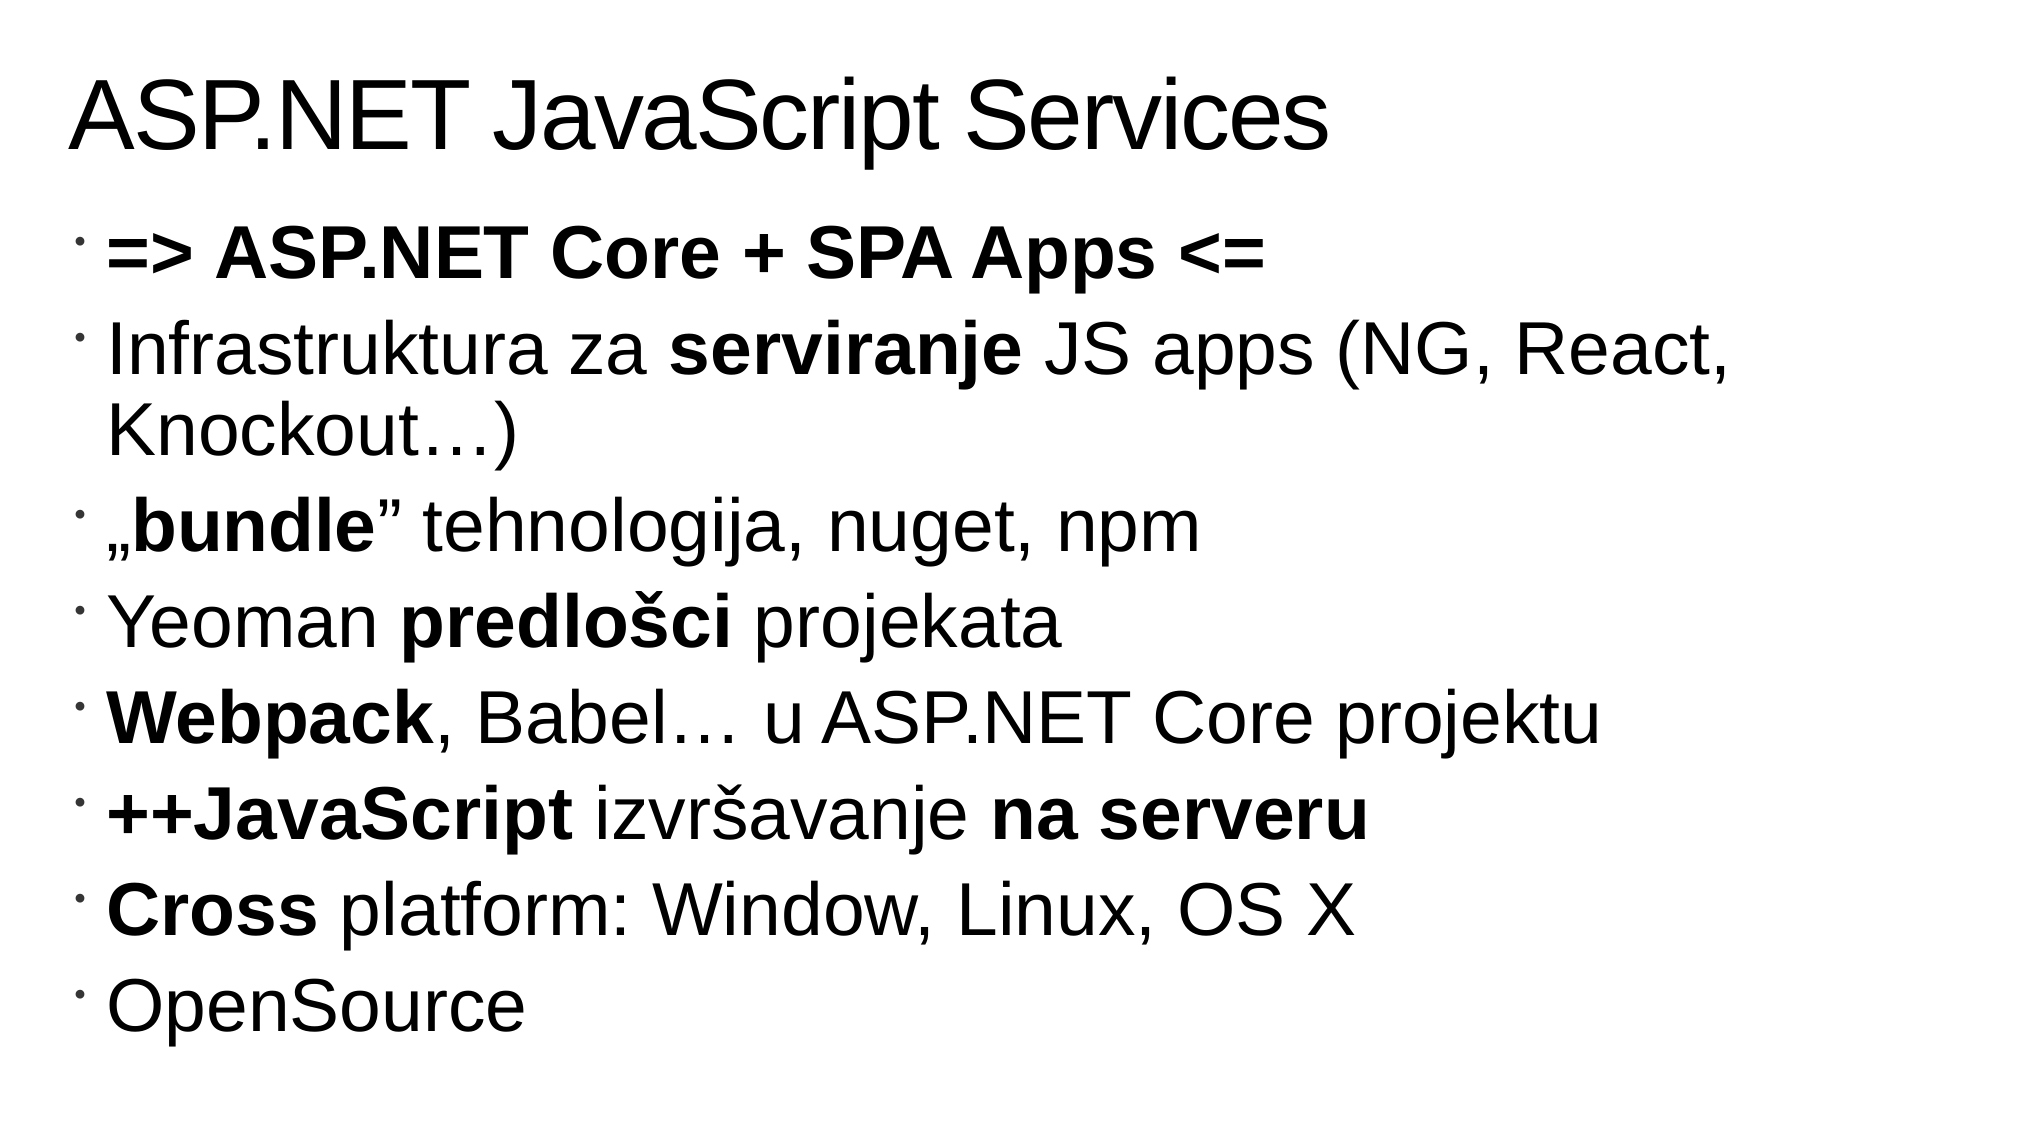

# ASP.NET JavaScript Services
=> ASP.NET Core + SPA Apps <=
Infrastruktura za serviranje JS apps (NG, React, Knockout…)
„bundle” tehnologija, nuget, npm
Yeoman predlošci projekata
Webpack, Babel… u ASP.NET Core projektu
++JavaScript izvršavanje na serveru
Cross platform: Window, Linux, OS X
OpenSource